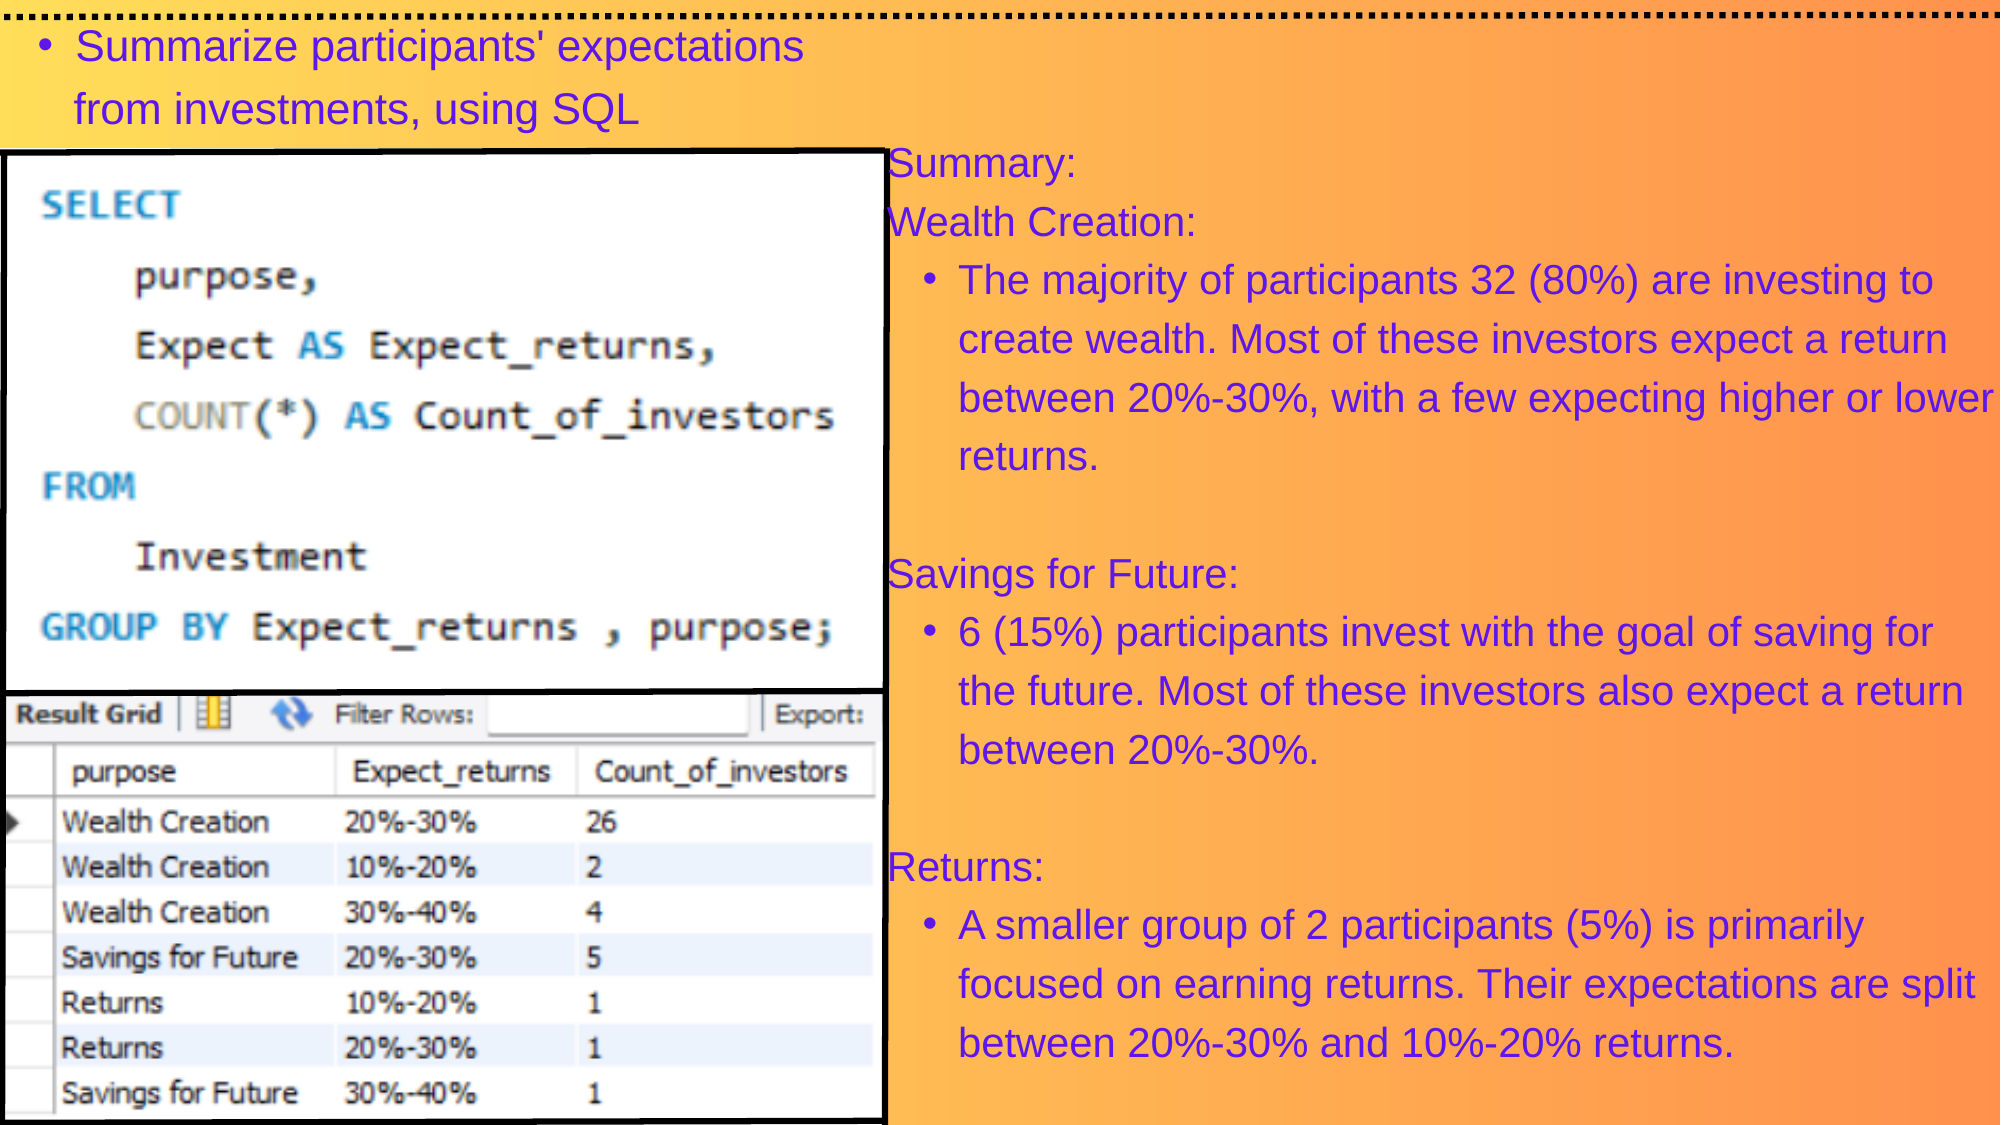

Summarize participants' expectations
      from investments, using SQL

Summary:
Wealth Creation:
The majority of participants 32 (80%) are investing to create wealth. Most of these investors expect a return between 20%-30%, with a few expecting higher or lower returns.

Savings for Future:
6 (15%) participants invest with the goal of saving for the future. Most of these investors also expect a return between 20%-30%.

Returns:
A smaller group of 2 participants (5%) is primarily focused on earning returns. Their expectations are split between 20%-30% and 10%-20% returns.